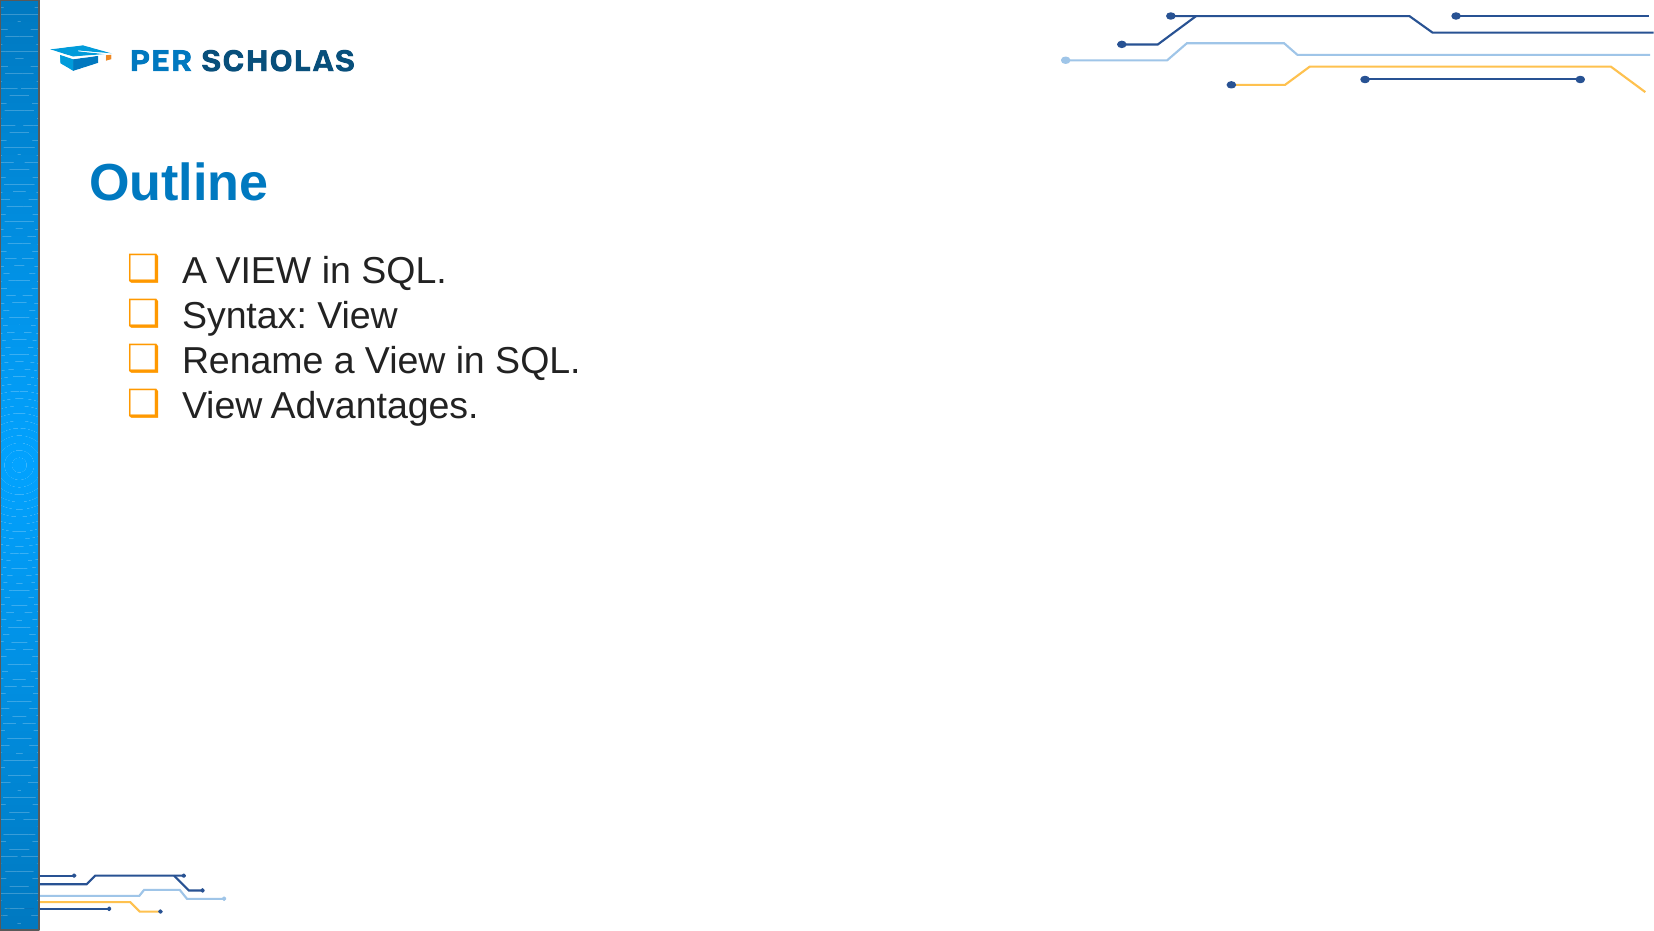

# Outline
A VIEW in SQL.
Syntax: View
Rename a View in SQL.
View Advantages.